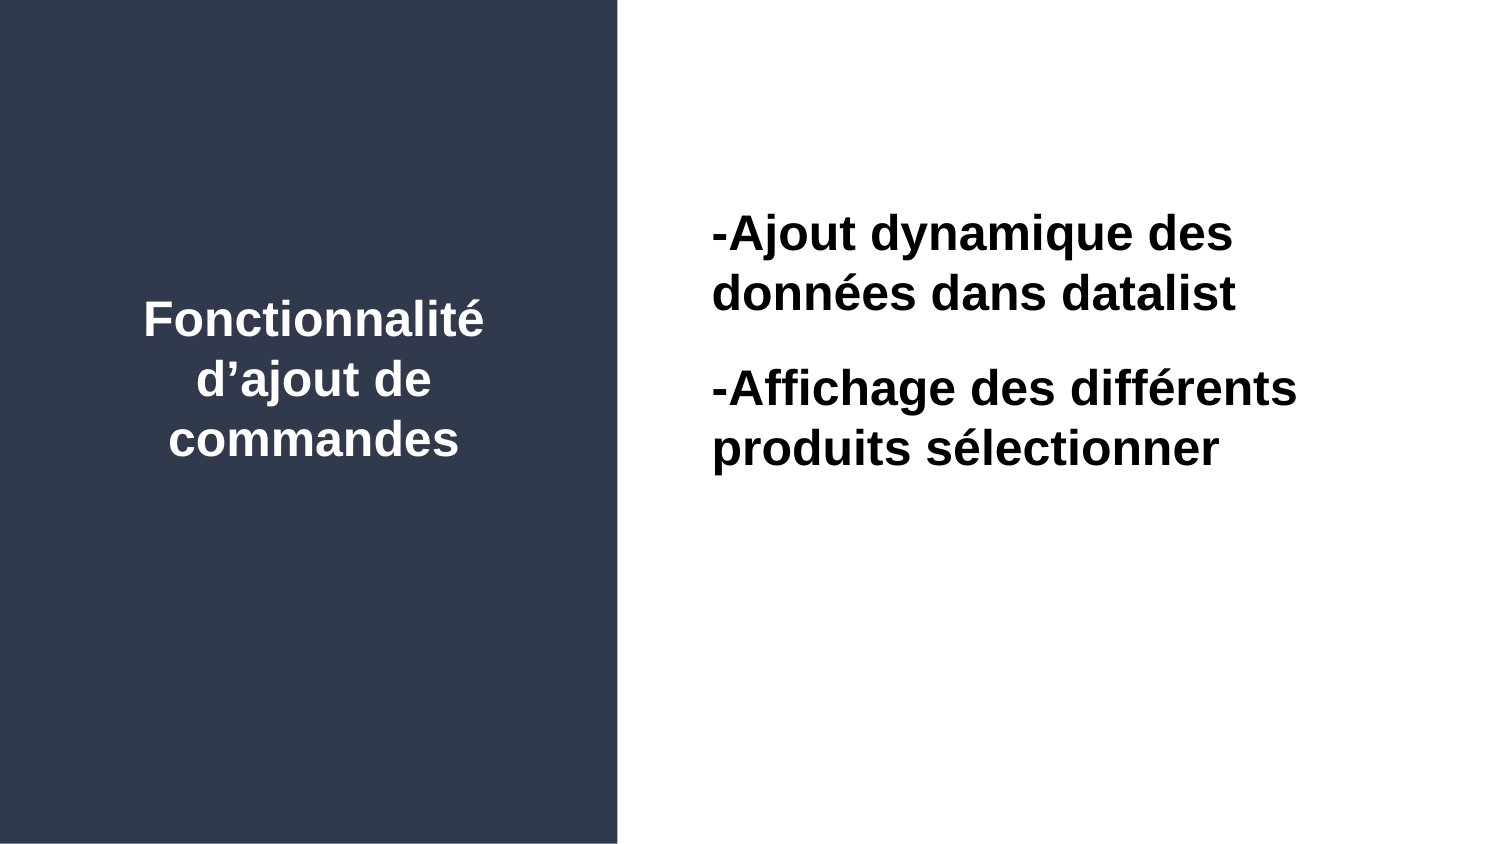

-Ajout dynamique des données dans datalist

-Affichage des différents produits sélectionner
# Fonctionnalité d’ajout de commandes